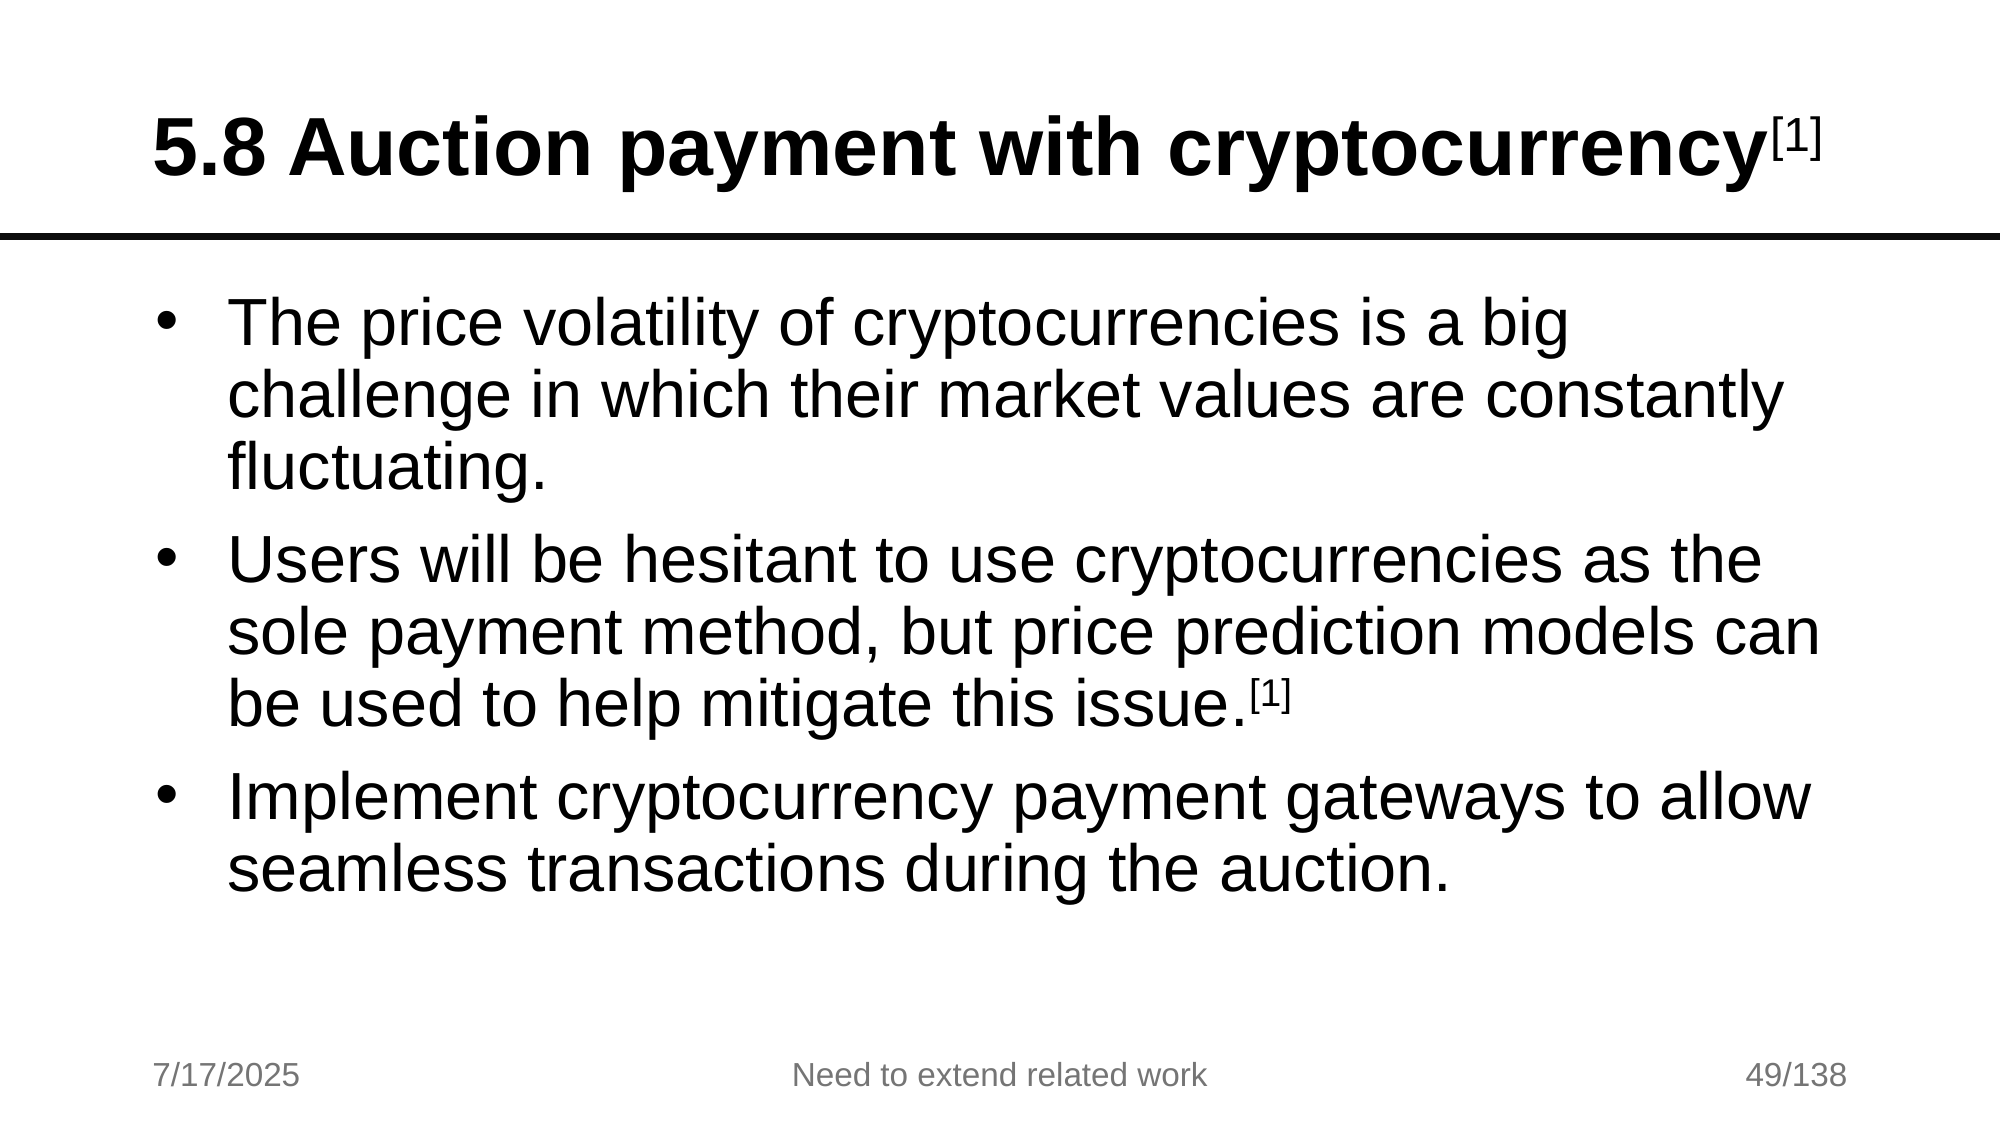

# 5.8 Auction payment with cryptocurrency[1]
The price volatility of cryptocurrencies is a big challenge in which their market values are constantly fluctuating.
Users will be hesitant to use cryptocurrencies as the sole payment method, but price prediction models can be used to help mitigate this issue.[1]
Implement cryptocurrency payment gateways to allow seamless transactions during the auction.

7/17/2025
Need to extend related work
49/138